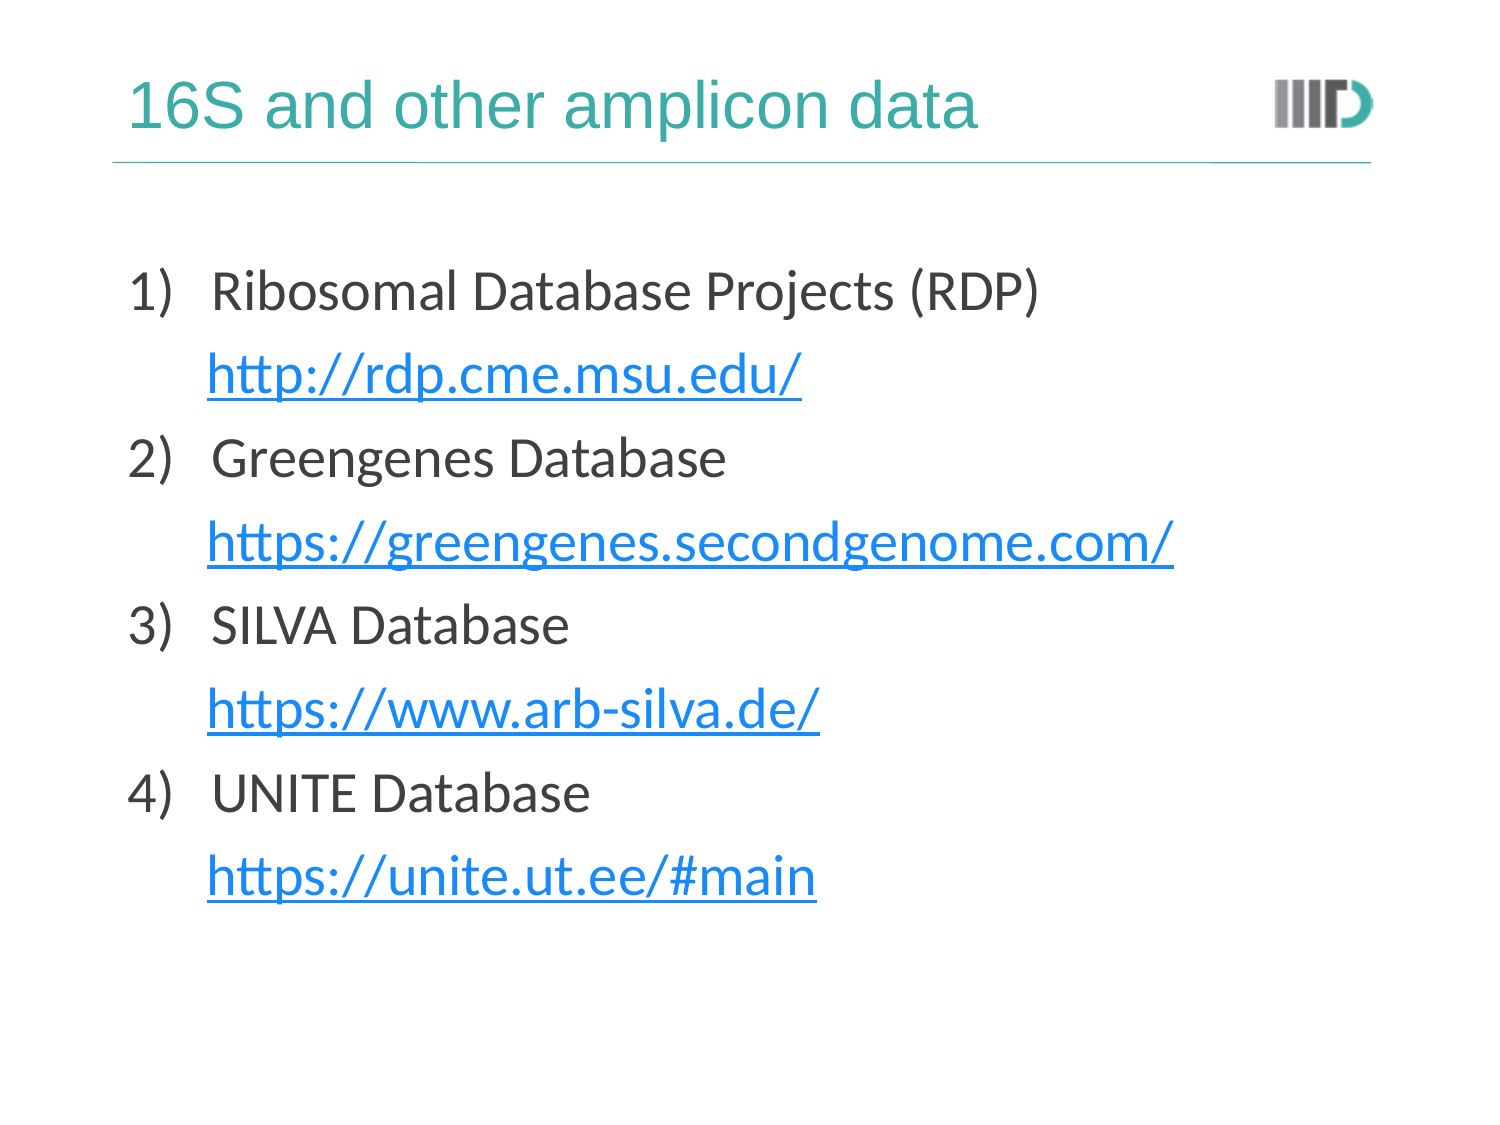

# 16S and other amplicon data
Ribosomal Database Projects (RDP)
      http://rdp.cme.msu.edu/
Greengenes Database
      https://greengenes.secondgenome.com/
SILVA Database
      https://www.arb-silva.de/
UNITE Database
      https://unite.ut.ee/#main